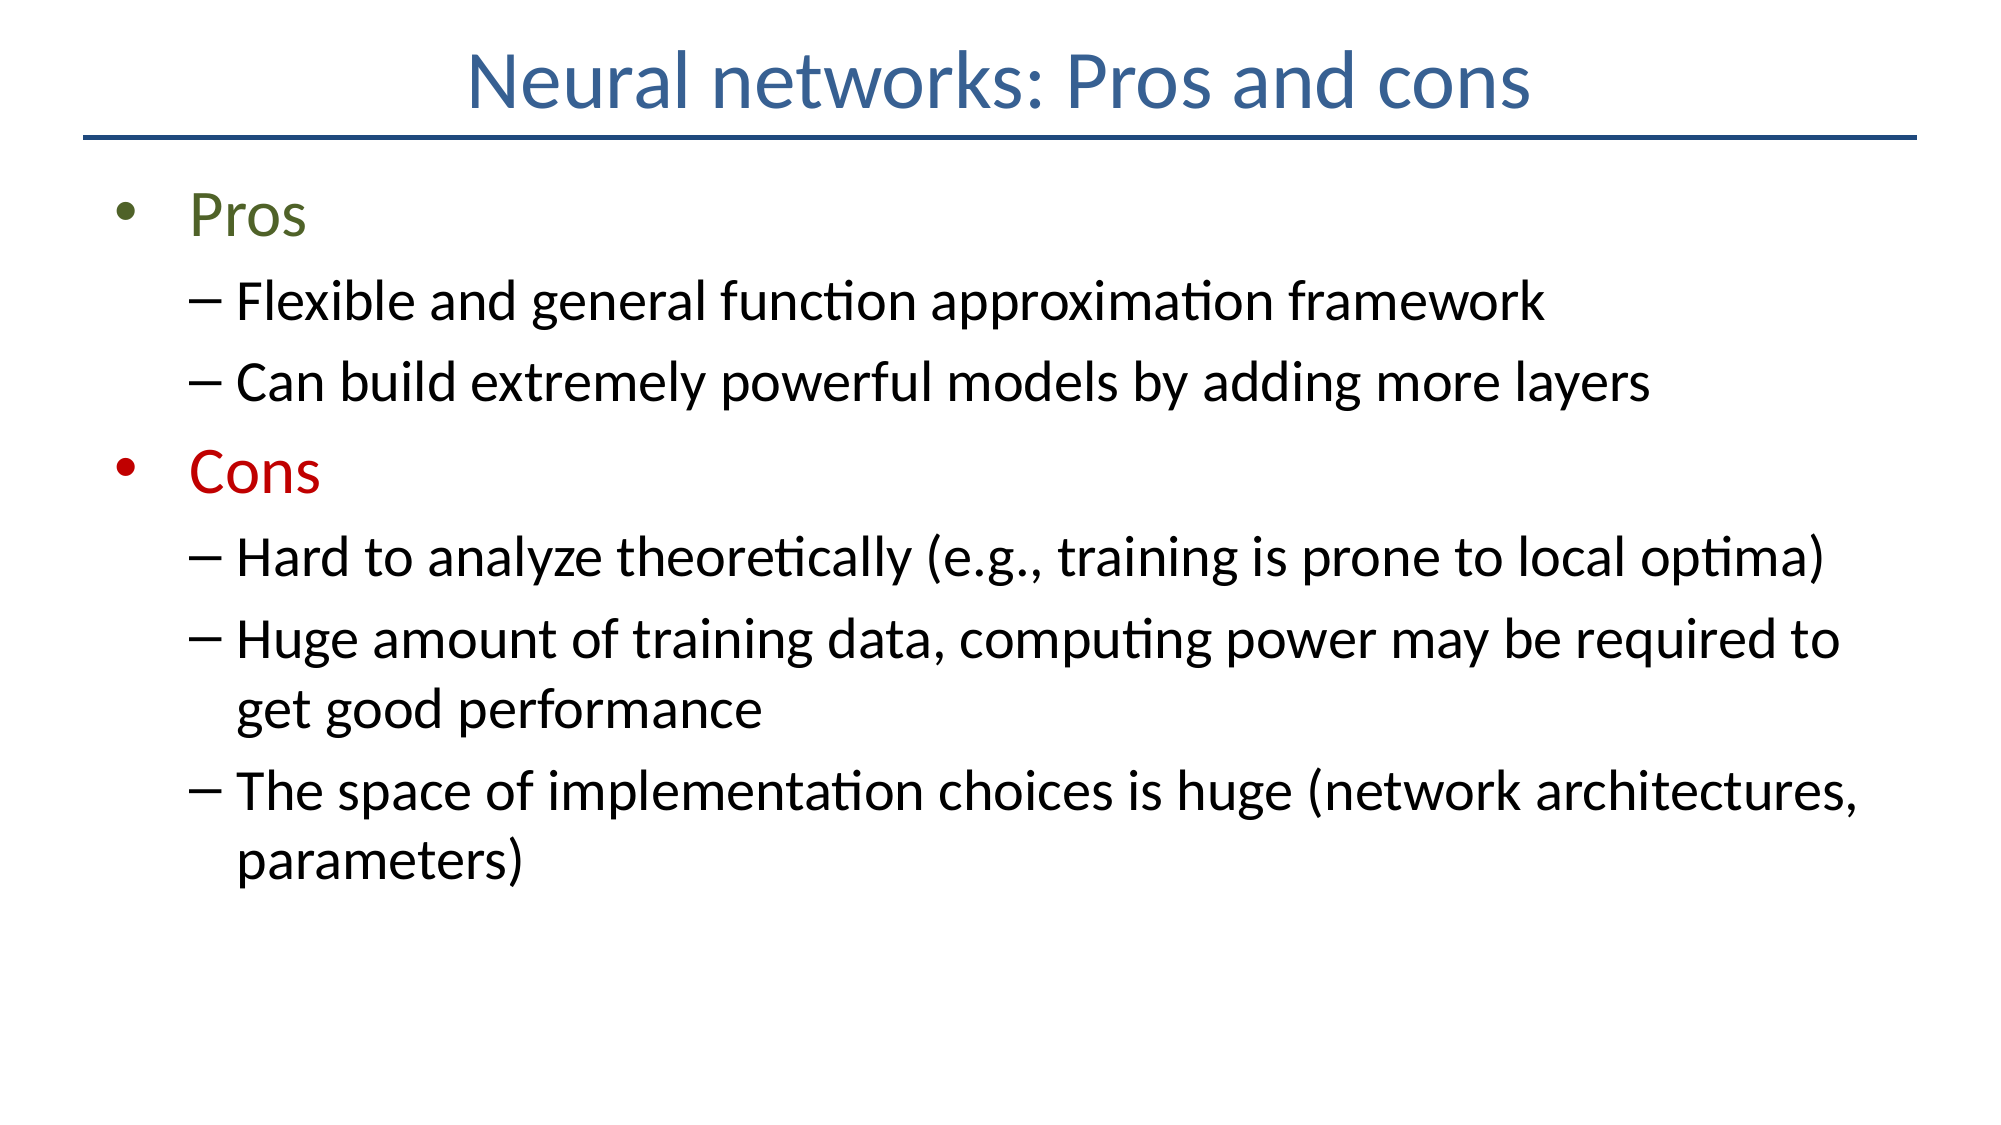

# Neural networks: Pros and cons
Pros
Flexible and general function approximation framework
Can build extremely powerful models by adding more layers
Cons
Hard to analyze theoretically (e.g., training is prone to local optima)
Huge amount of training data, computing power may be required to get good performance
The space of implementation choices is huge (network architectures, parameters)